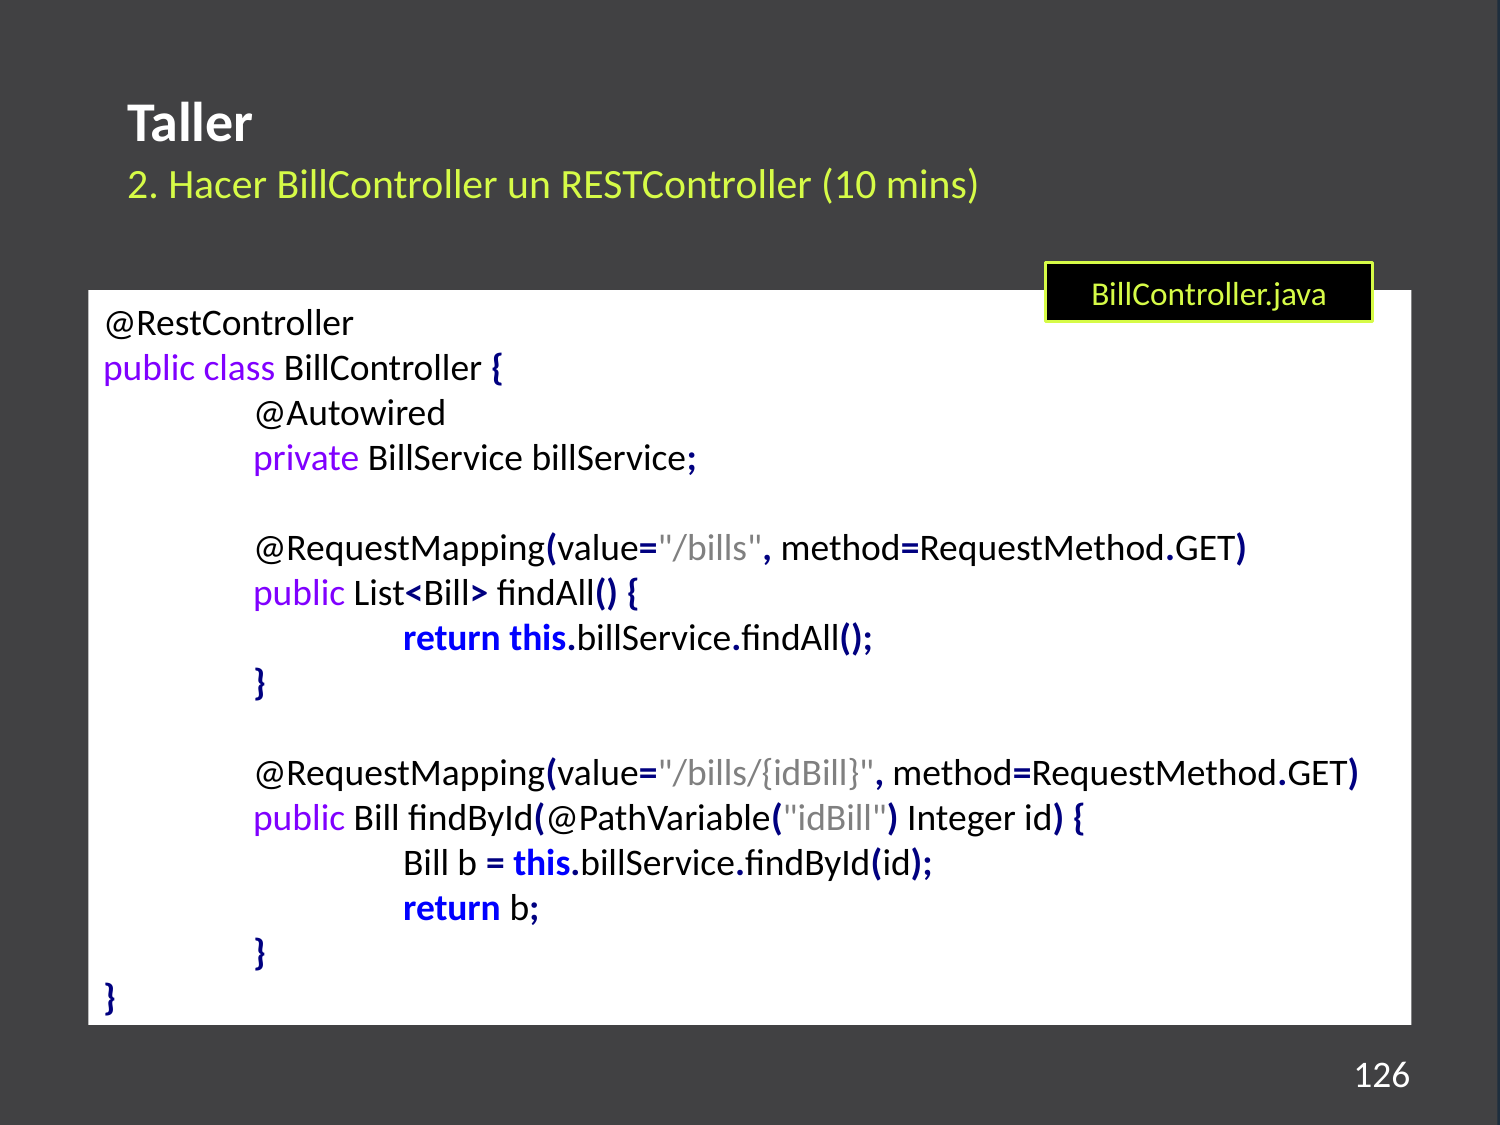

Taller
2. Hacer BillController un RESTController (10 mins)

BillController.java
@RestController
public class BillController {
	@Autowired
	private BillService billService;

	@RequestMapping(value="/bills", method=RequestMethod.GET)
	public List<Bill> findAll() {
		return this.billService.findAll();
	}

	@RequestMapping(value="/bills/{idBill}", method=RequestMethod.GET)
	public Bill findById(@PathVariable("idBill") Integer id) {
		Bill b = this.billService.findById(id);
		return b;
	}
}
126